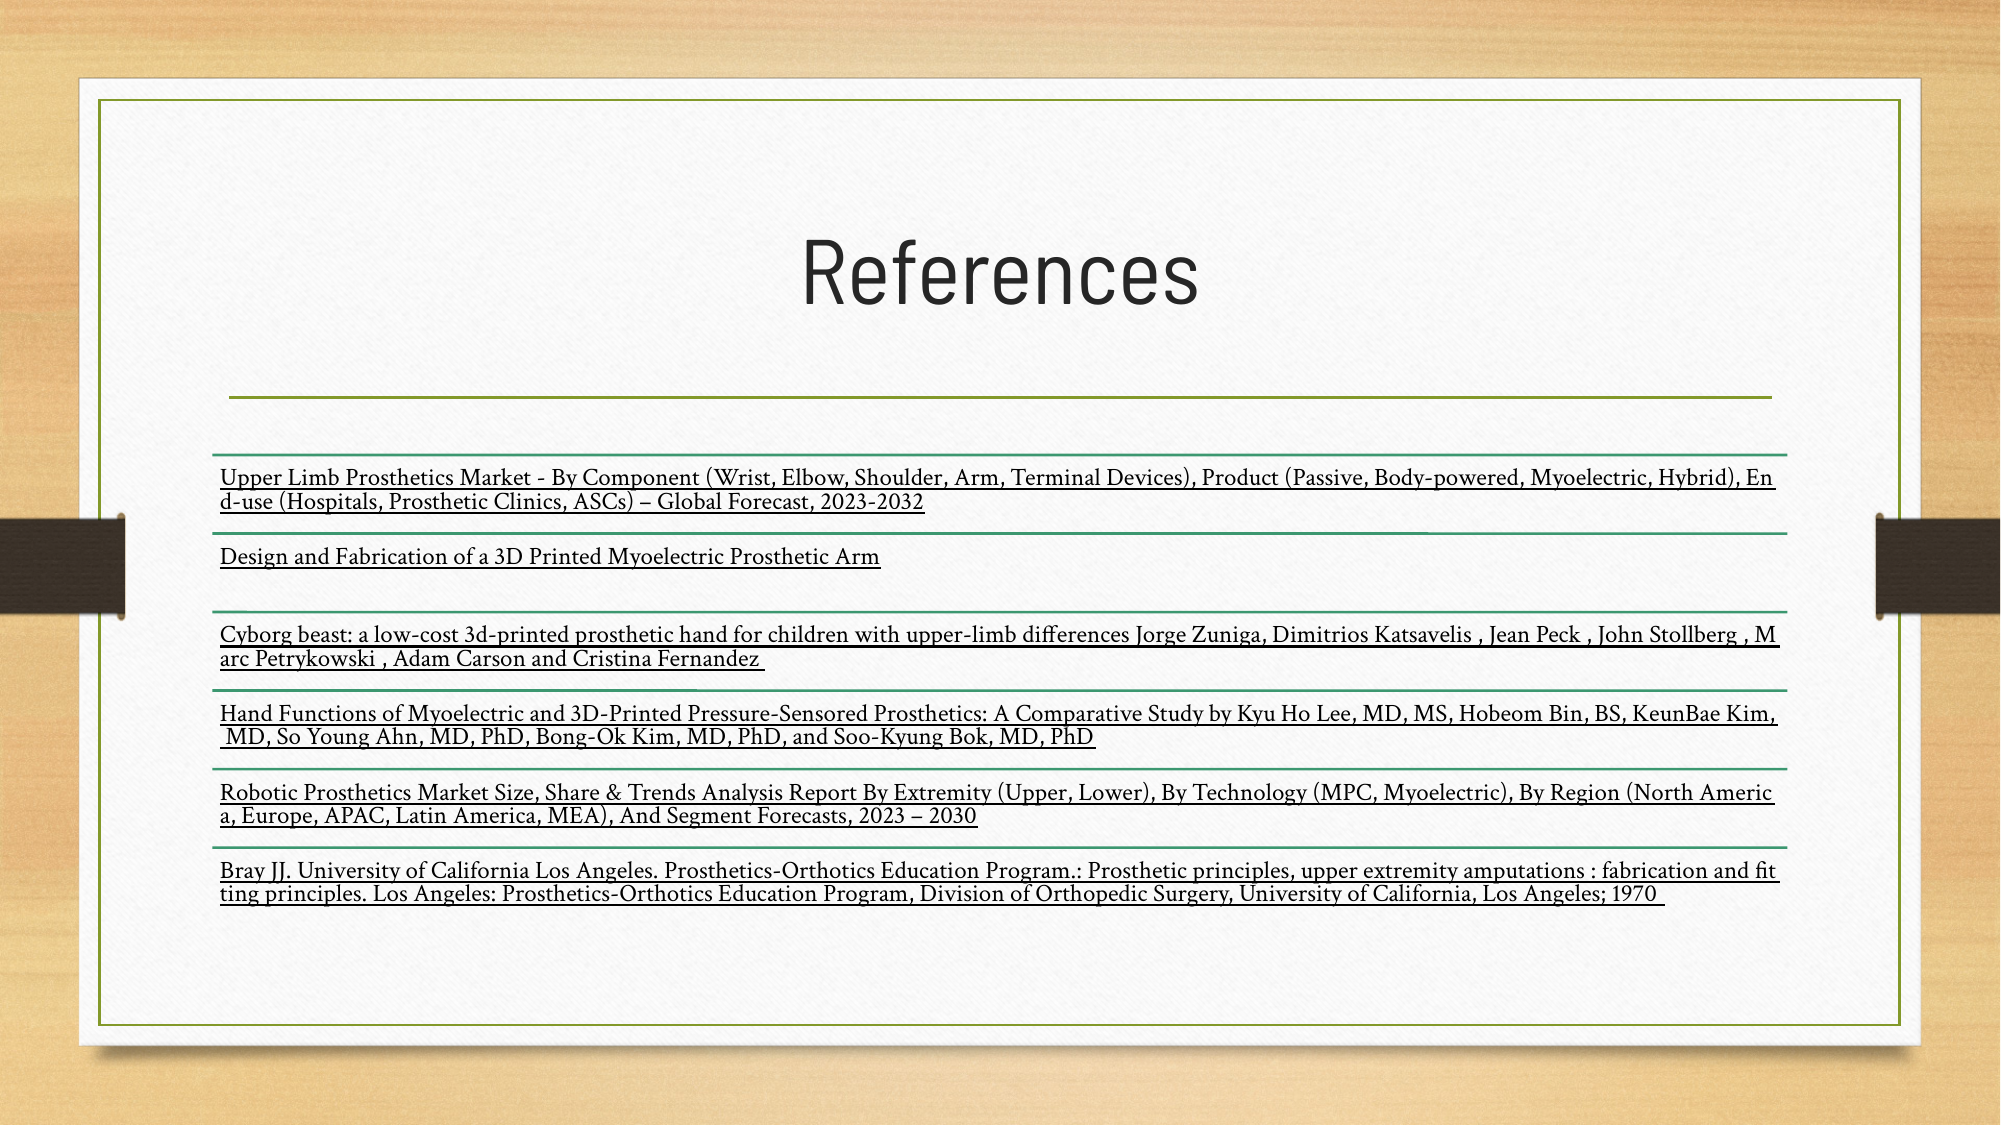

# References
Upper Limb Prosthetics Market - By Component (Wrist, Elbow, Shoulder, Arm, Terminal Devices), Product (Passive, Body-powered, Myoelectric, Hybrid), End-use (Hospitals, Prosthetic Clinics, ASCs) – Global Forecast, 2023-2032
Design and Fabrication of a 3D Printed Myoelectric Prosthetic Arm
Cyborg beast: a low-cost 3d-printed prosthetic hand for children with upper-limb differences Jorge Zuniga, Dimitrios Katsavelis , Jean Peck , John Stollberg , Marc Petrykowski , Adam Carson and Cristina Fernandez
Hand Functions of Myoelectric and 3D-Printed Pressure-Sensored Prosthetics: A Comparative Study by Kyu Ho Lee, MD, MS, Hobeom Bin, BS, KeunBae Kim, MD, So Young Ahn, MD, PhD, Bong-Ok Kim, MD, PhD, and Soo-Kyung Bok, MD, PhD
Robotic Prosthetics Market Size, Share & Trends Analysis Report By Extremity (Upper, Lower), By Technology (MPC, Myoelectric), By Region (North America, Europe, APAC, Latin America, MEA), And Segment Forecasts, 2023 – 2030
Bray JJ. University of California Los Angeles. Prosthetics-Orthotics Education Program.: Prosthetic principles, upper extremity amputations : fabrication and fitting principles. Los Angeles: Prosthetics-Orthotics Education Program, Division of Orthopedic Surgery, University of California, Los Angeles; 1970